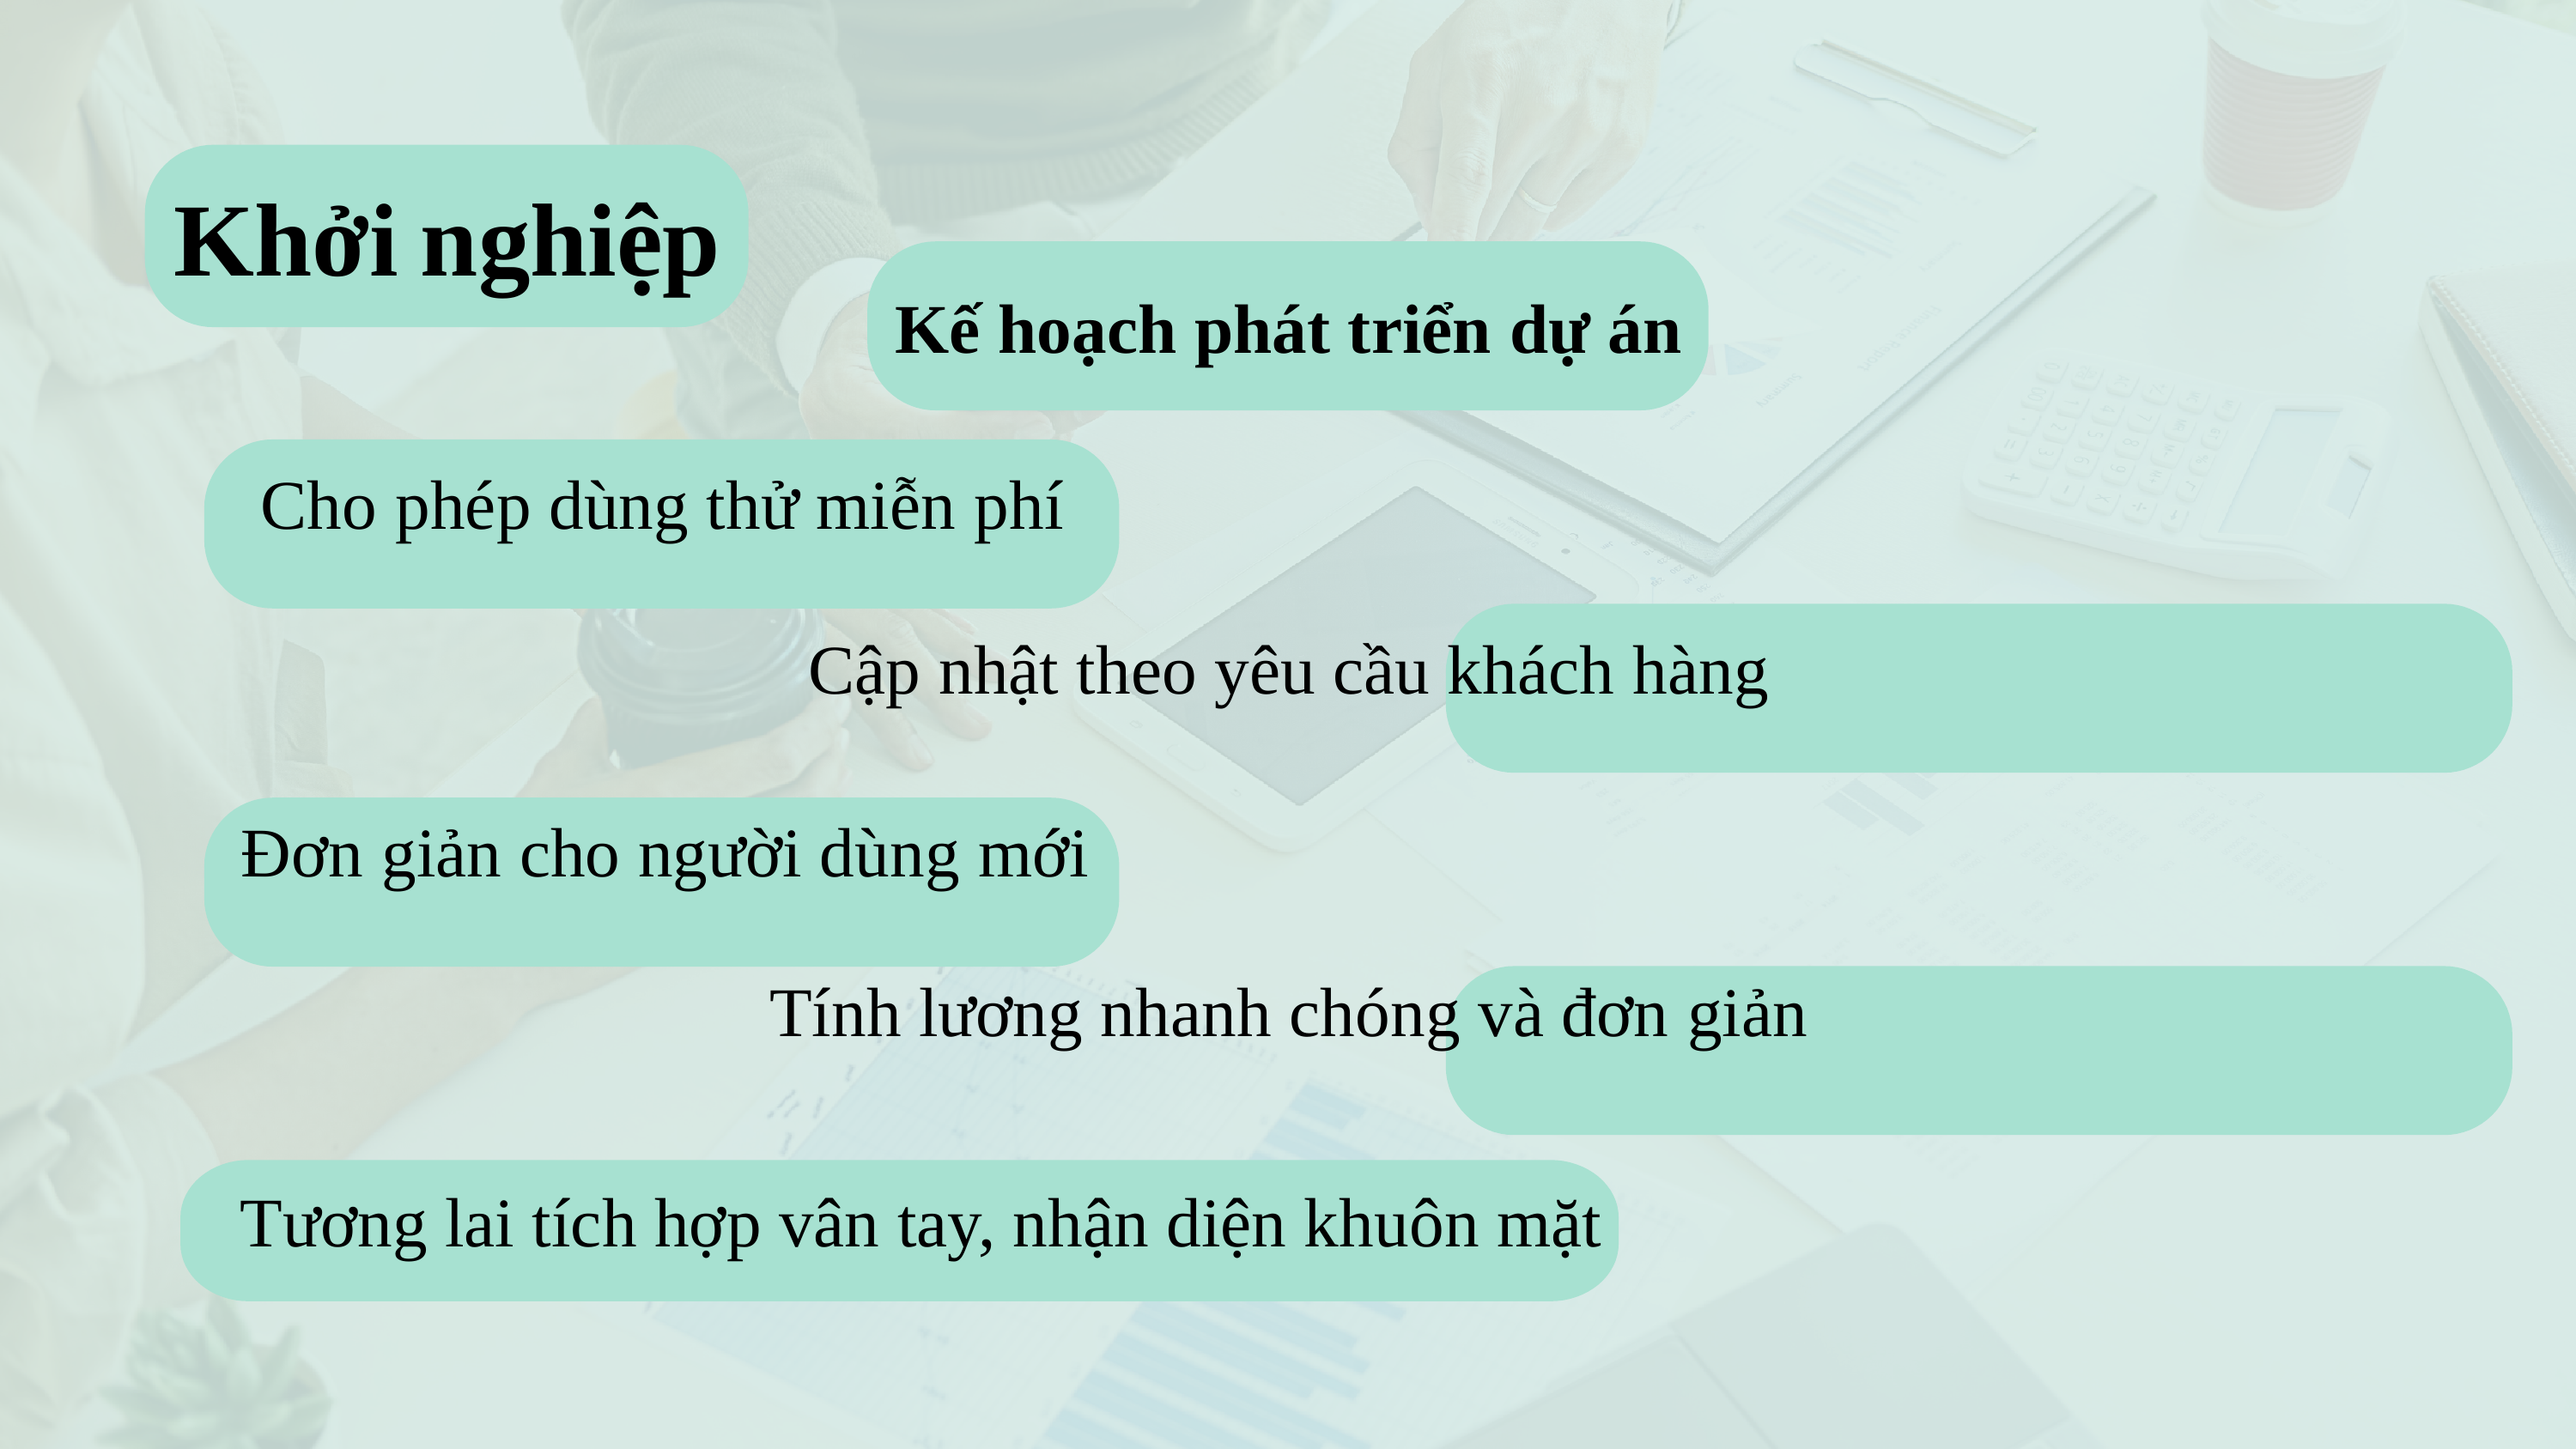

# Khởi	nghiệp

Kế hoạch phát triển dự án

Cho phép dùng thử miễn phí
Cập nhật theo yêu cầu khách hàng

Đơn giản cho người dùng mới

Tính lương nhanh chóng và đơn giản

Tương lai tích hợp vân tay, nhận diện khuôn mặt